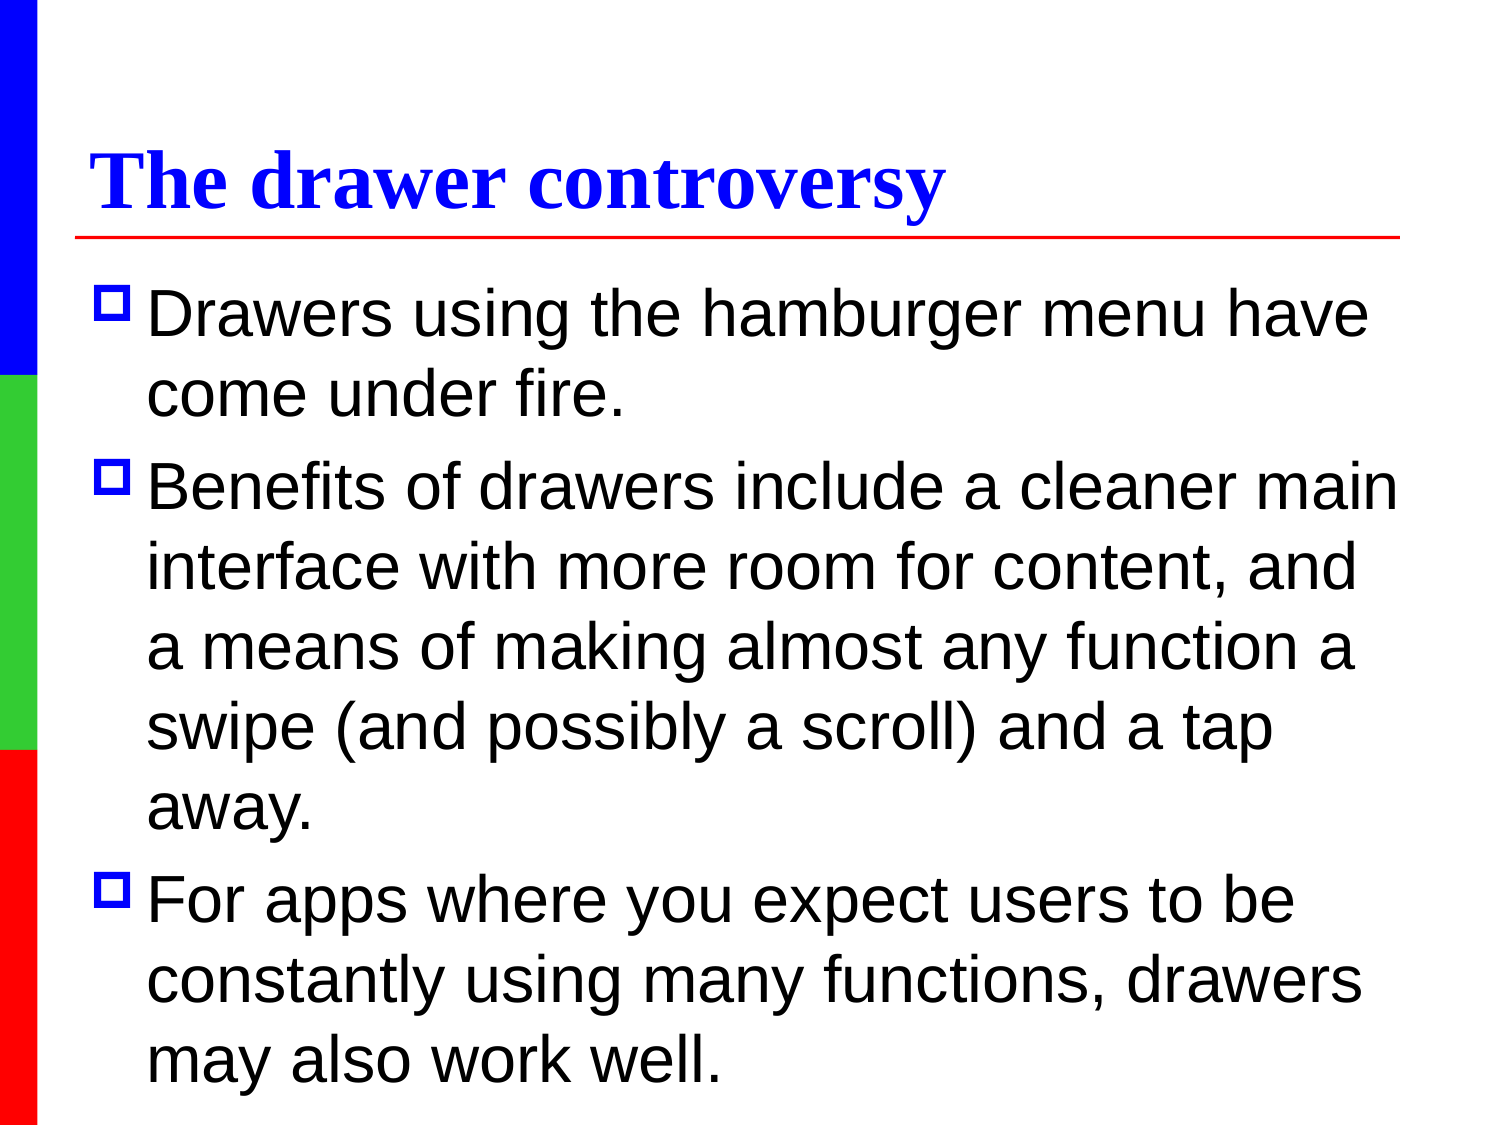

# The drawer controversy
Drawers using the hamburger menu have come under fire.
Benefits of drawers include a cleaner main interface with more room for content, and a means of making almost any function a swipe (and possibly a scroll) and a tap away.
For apps where you expect users to be constantly using many functions, drawers may also work well.